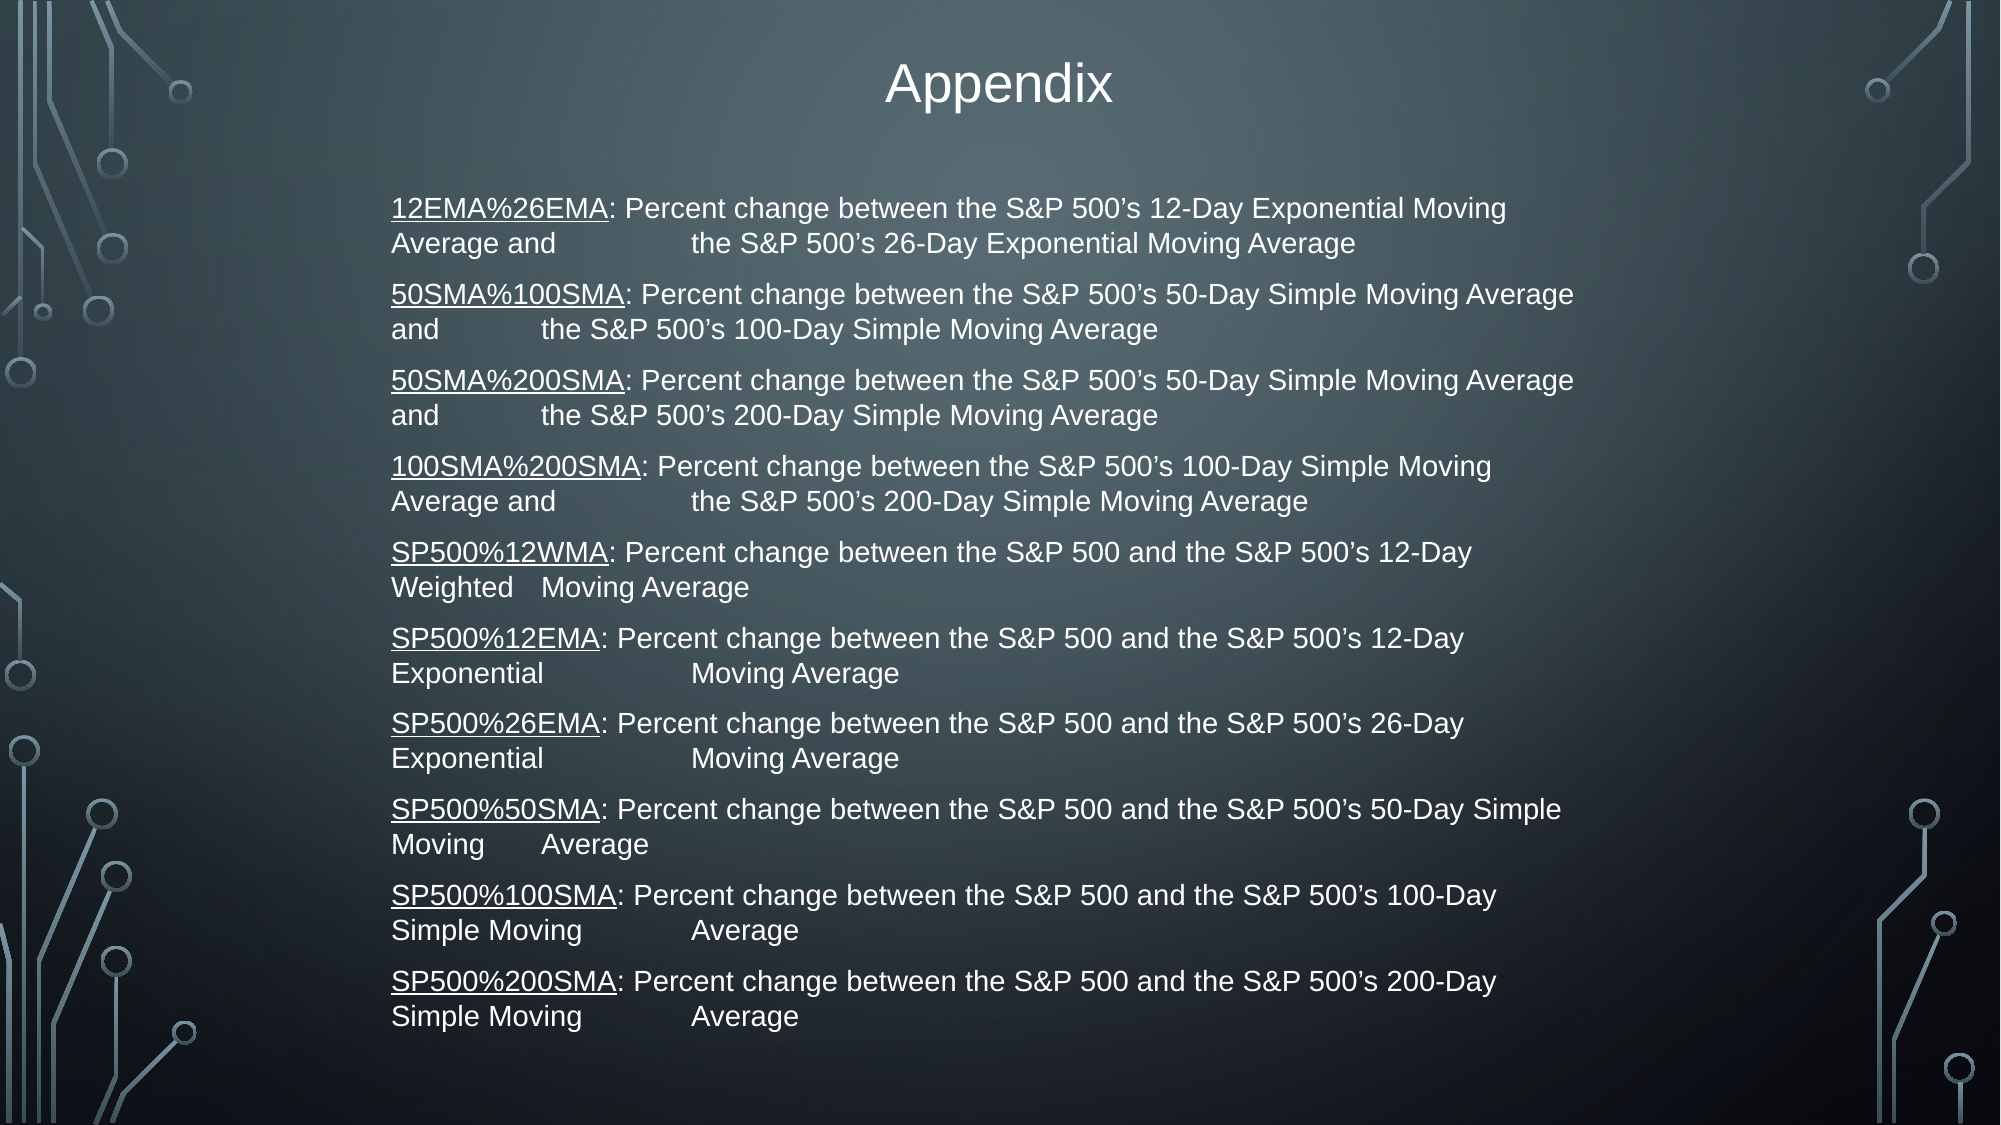

Appendix
12EMA%26EMA: Percent change between the S&P 500’s 12-Day Exponential Moving Average and 	the S&P 500’s 26-Day Exponential Moving Average
50SMA%100SMA: Percent change between the S&P 500’s 50-Day Simple Moving Average and 	the S&P 500’s 100-Day Simple Moving Average
50SMA%200SMA: Percent change between the S&P 500’s 50-Day Simple Moving Average and 	the S&P 500’s 200-Day Simple Moving Average
100SMA%200SMA: Percent change between the S&P 500’s 100-Day Simple Moving Average and 	the S&P 500’s 200-Day Simple Moving Average
SP500%12WMA: Percent change between the S&P 500 and the S&P 500’s 12-Day Weighted 	Moving Average
SP500%12EMA: Percent change between the S&P 500 and the S&P 500’s 12-Day Exponential 	Moving Average
SP500%26EMA: Percent change between the S&P 500 and the S&P 500’s 26-Day Exponential 	Moving Average
SP500%50SMA: Percent change between the S&P 500 and the S&P 500’s 50-Day Simple Moving 	Average
SP500%100SMA: Percent change between the S&P 500 and the S&P 500’s 100-Day Simple Moving 	Average
SP500%200SMA: Percent change between the S&P 500 and the S&P 500’s 200-Day Simple Moving 	Average